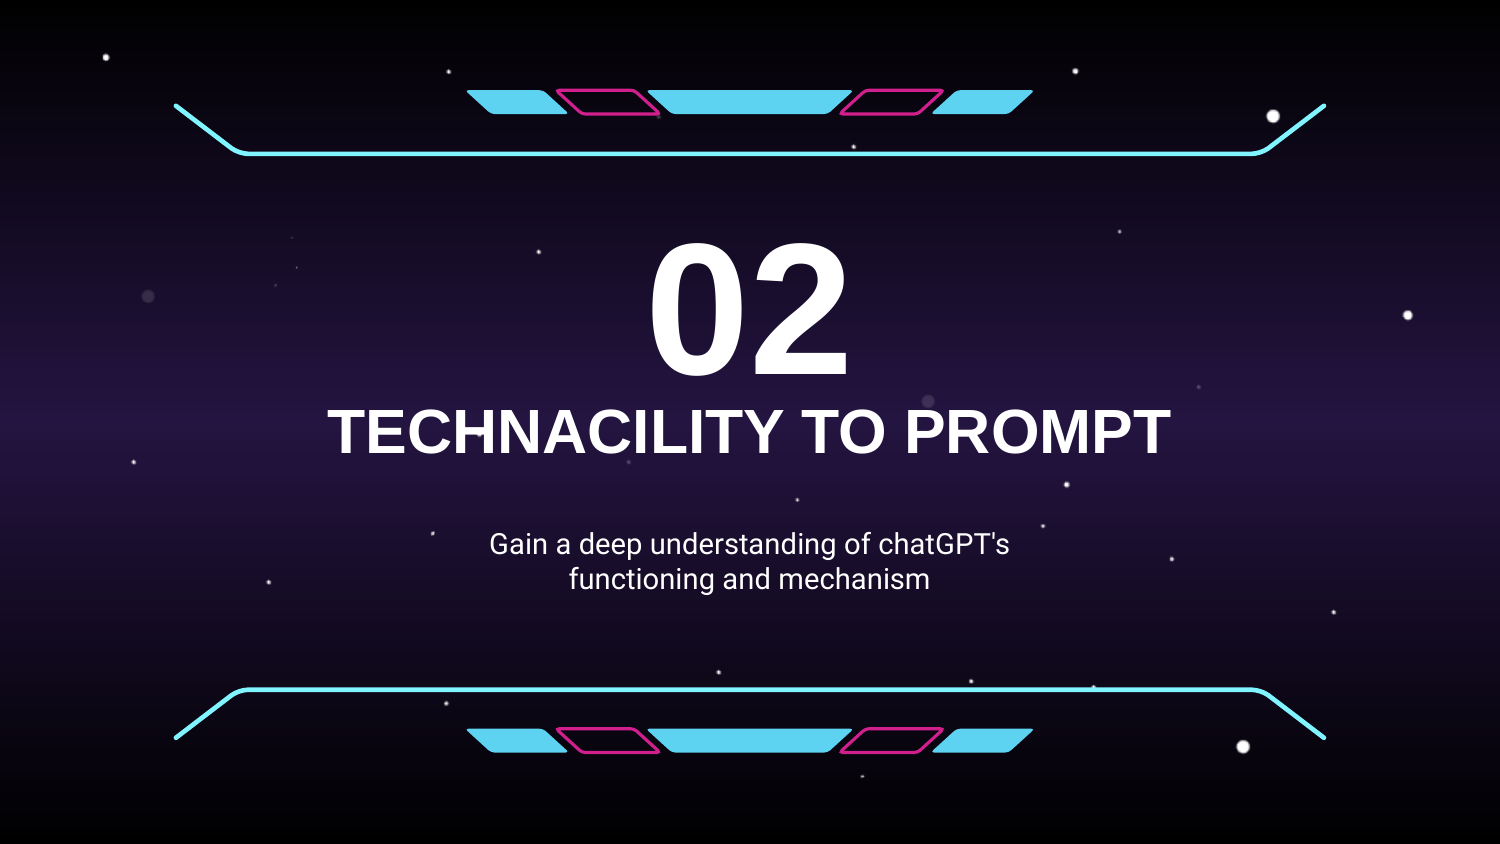

02
# TECHNACILITY TO PROMPT
Gain a deep understanding of chatGPT's functioning and mechanism